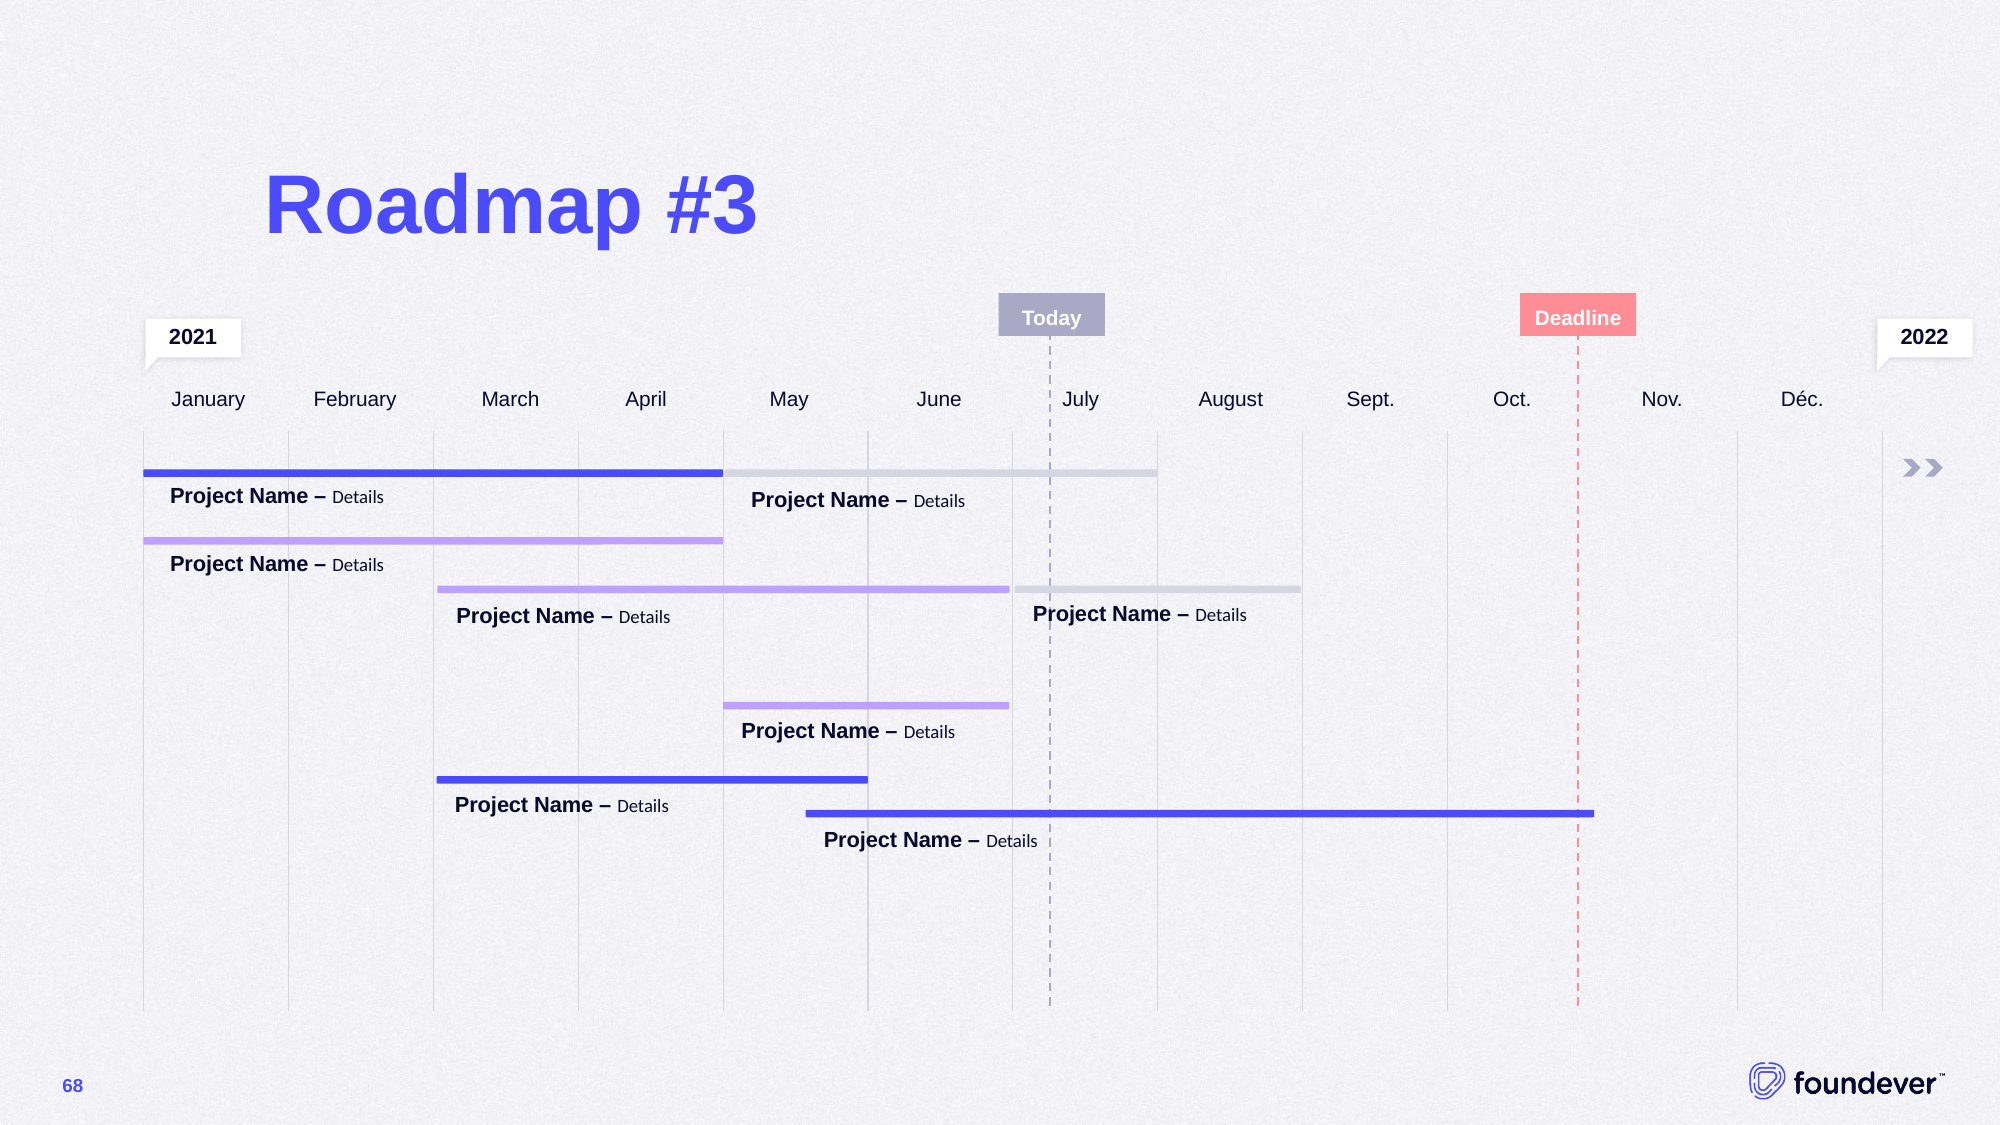

# Roadmap #3
Today
Deadline
2021
2022
January
February
March
April
May
June
July
August
Sept.
Oct.
Nov.
Déc.

Project Name – Details

Project Name – Details

Project Name – Details

Project Name – Details

Project Name – Details

Project Name – Details

Project Name – Details

Project Name – Details